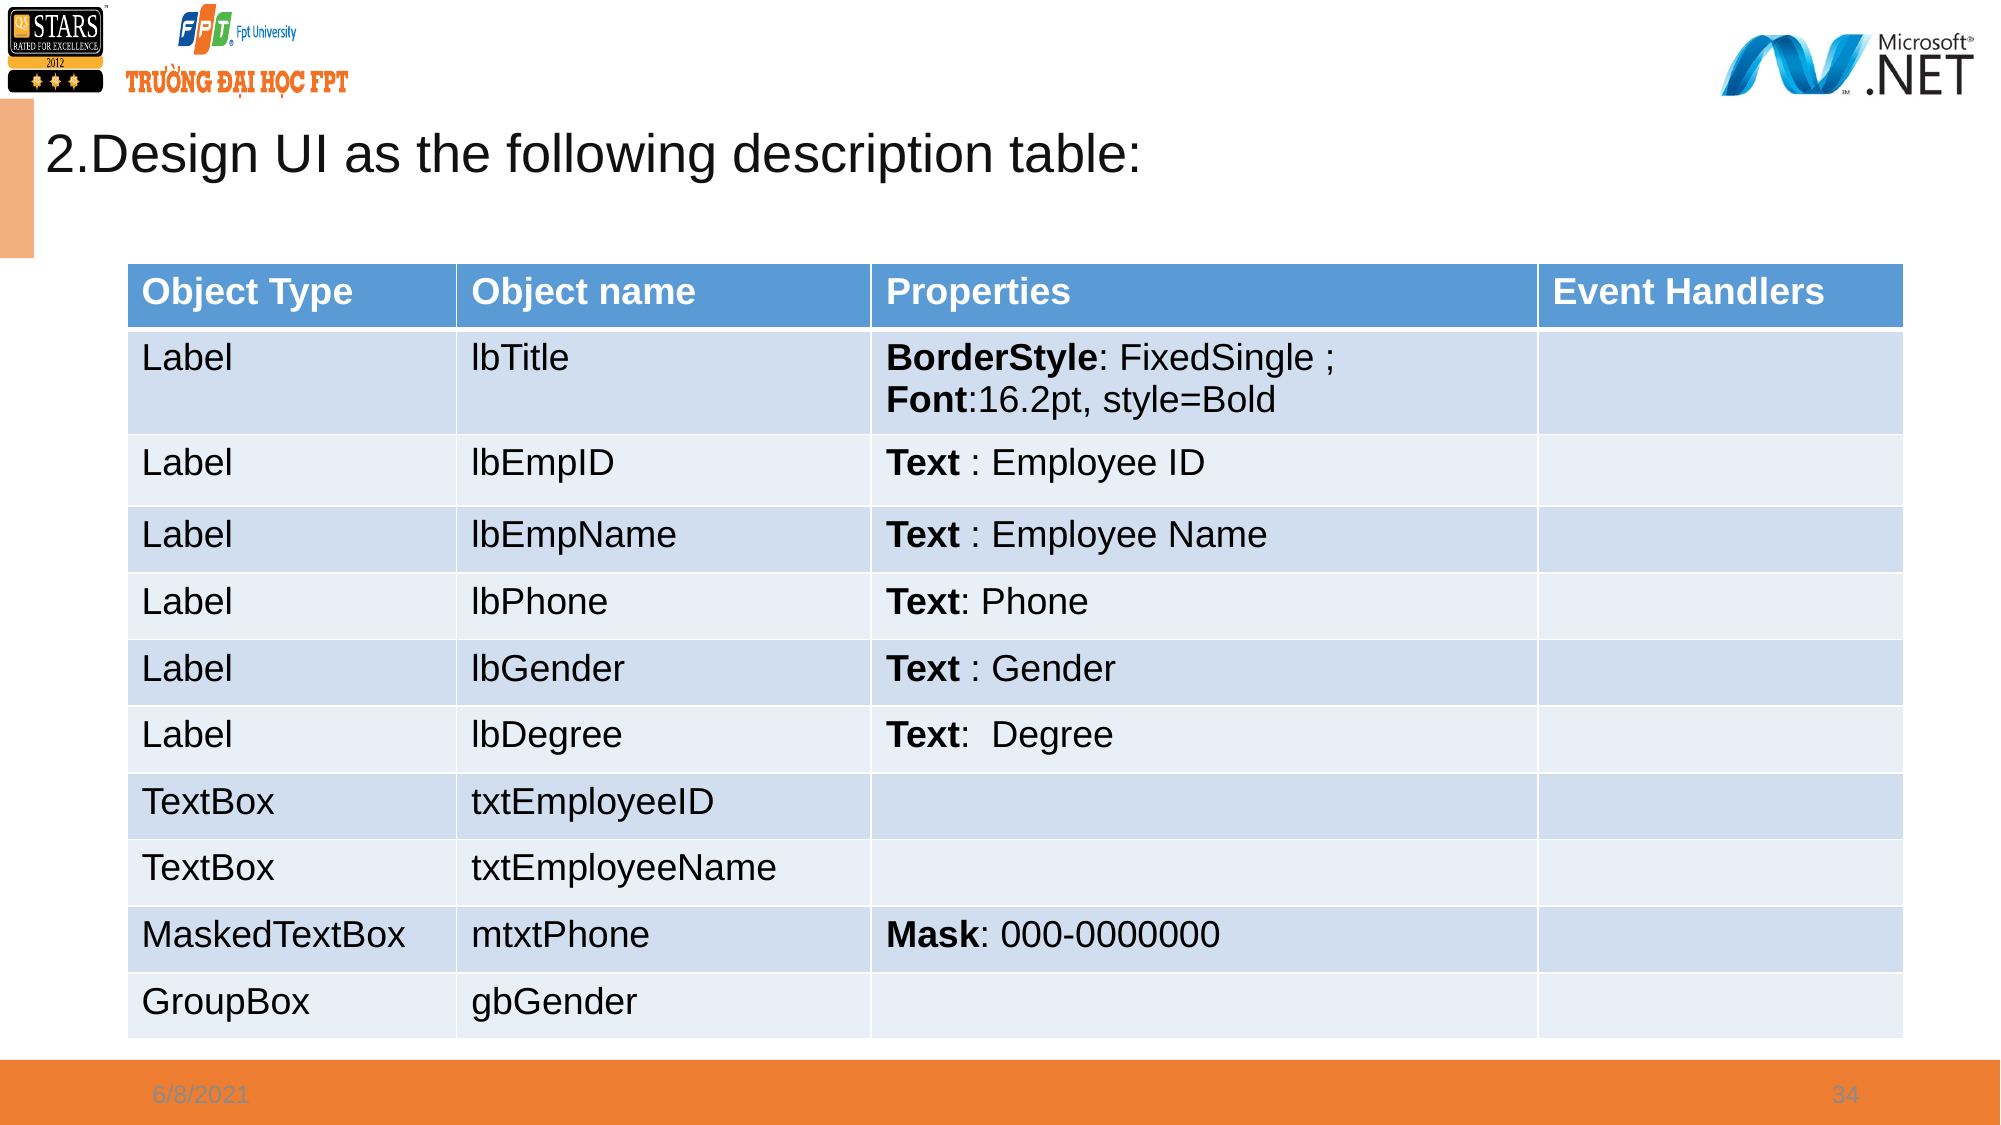

2.Design UI as the following description table:
| Object Type | Object name | Properties | Event Handlers |
| --- | --- | --- | --- |
| Label | lbTitle | BorderStyle: FixedSingle ; Font:16.2pt, style=Bold |  |
| Label | lbEmpID | Text : Employee ID |  |
| Label | lbEmpName | Text : Employee Name |  |
| Label | lbPhone | Text: Phone |  |
| Label | lbGender | Text : Gender |  |
| Label | lbDegree | Text: Degree |  |
| TextBox | txtEmployeeID |  |  |
| TextBox | txtEmployeeName |  |  |
| MaskedTextBox | mtxtPhone | Mask: 000-0000000 |  |
| GroupBox | gbGender |  |  |
6/8/2021
34